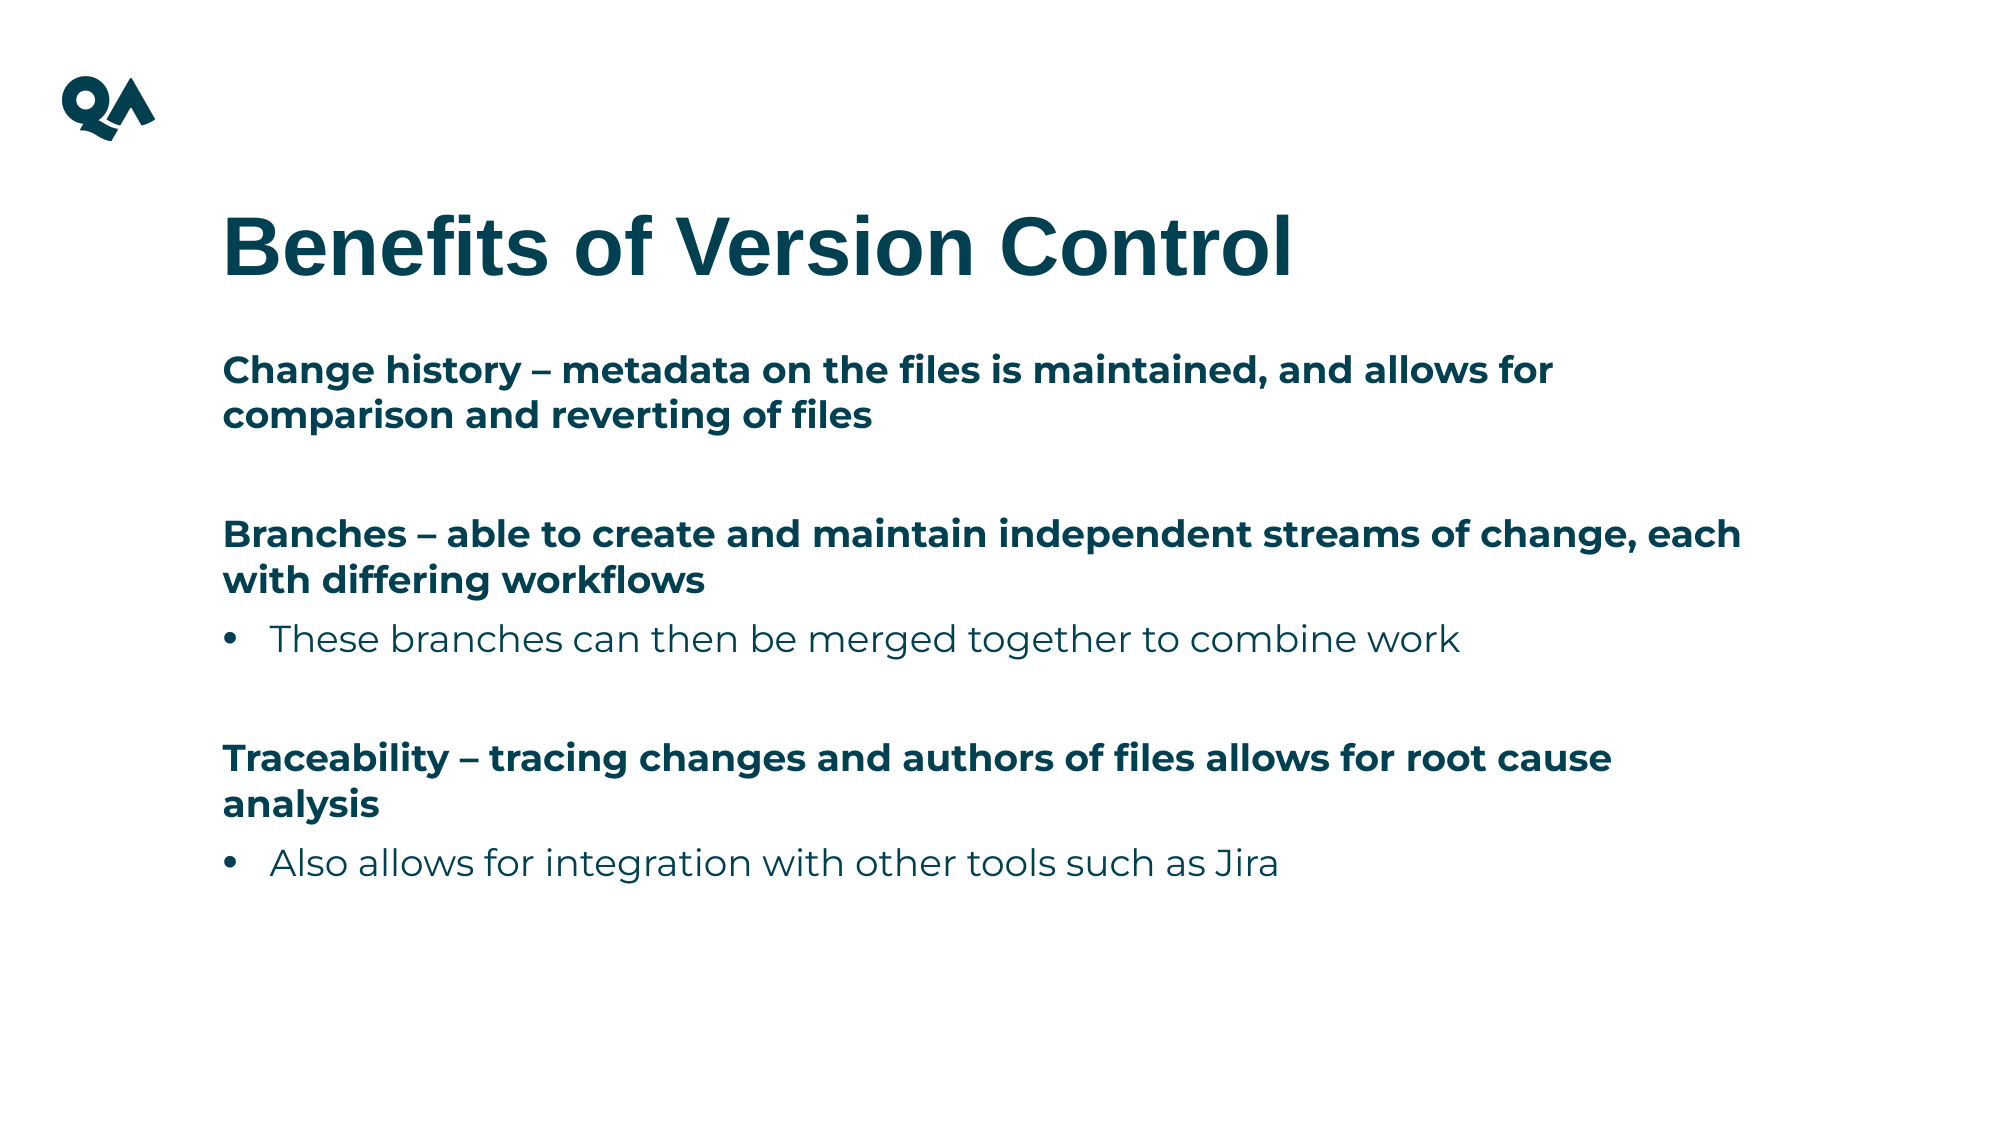

Benefits of Version Control
Change history – metadata on the files is maintained, and allows for comparison and reverting of files

Branches – able to create and maintain independent streams of change, each with differing workflows
These branches can then be merged together to combine work

Traceability – tracing changes and authors of files allows for root cause analysis
Also allows for integration with other tools such as Jira